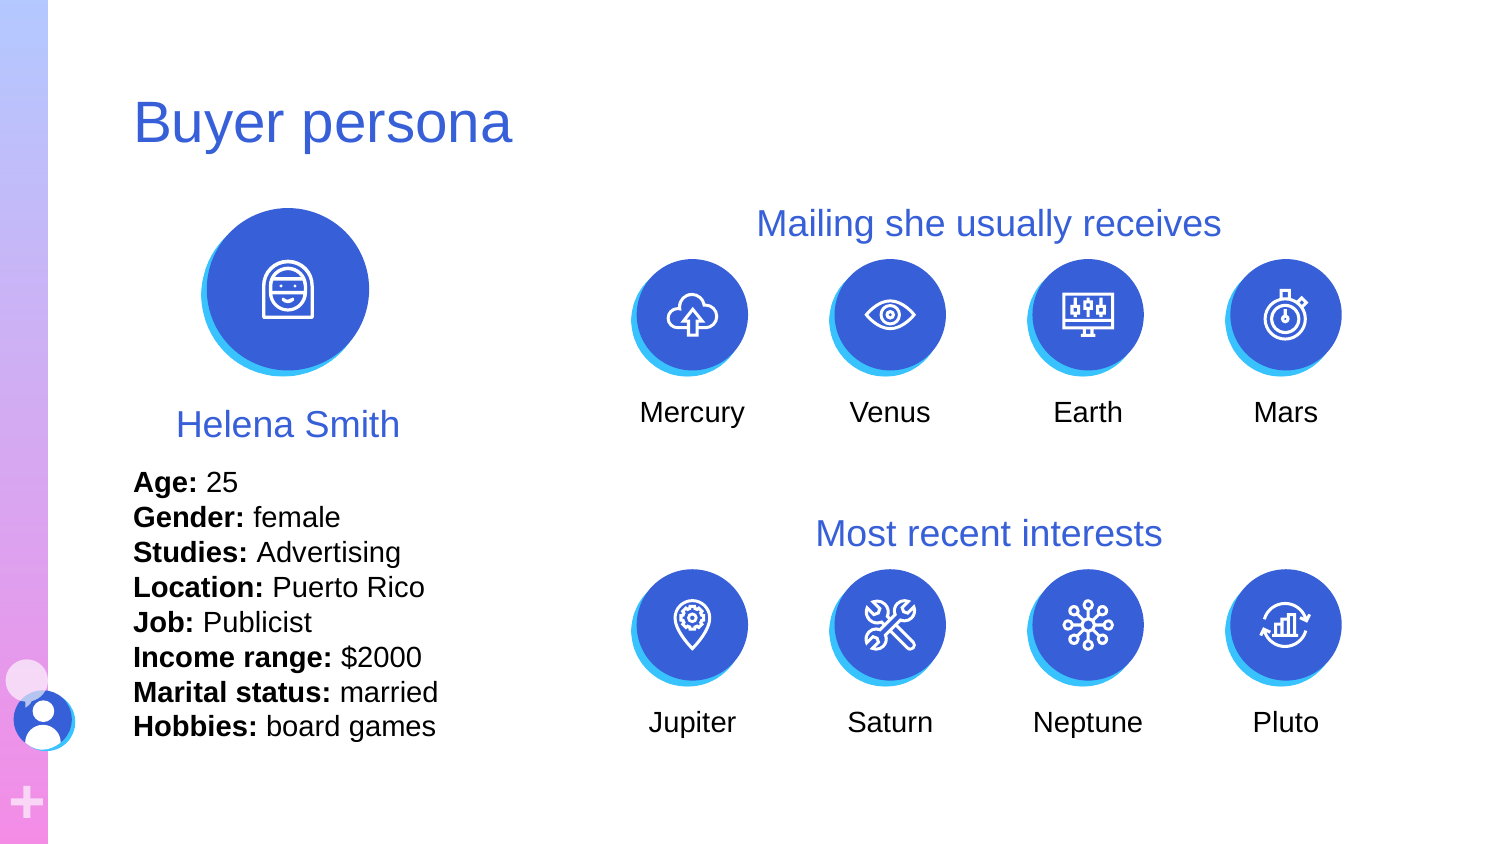

# Buyer persona
Mailing she usually receives

Mercury
Venus
Earth
Mars
Helena Smith
Age: 25
Gender: female
Studies: Advertising
Location: Puerto Rico
Job: Publicist
Income range: $2000
Marital status: married
Hobbies: board games
Most recent interests

Jupiter
Saturn
Neptune
Pluto